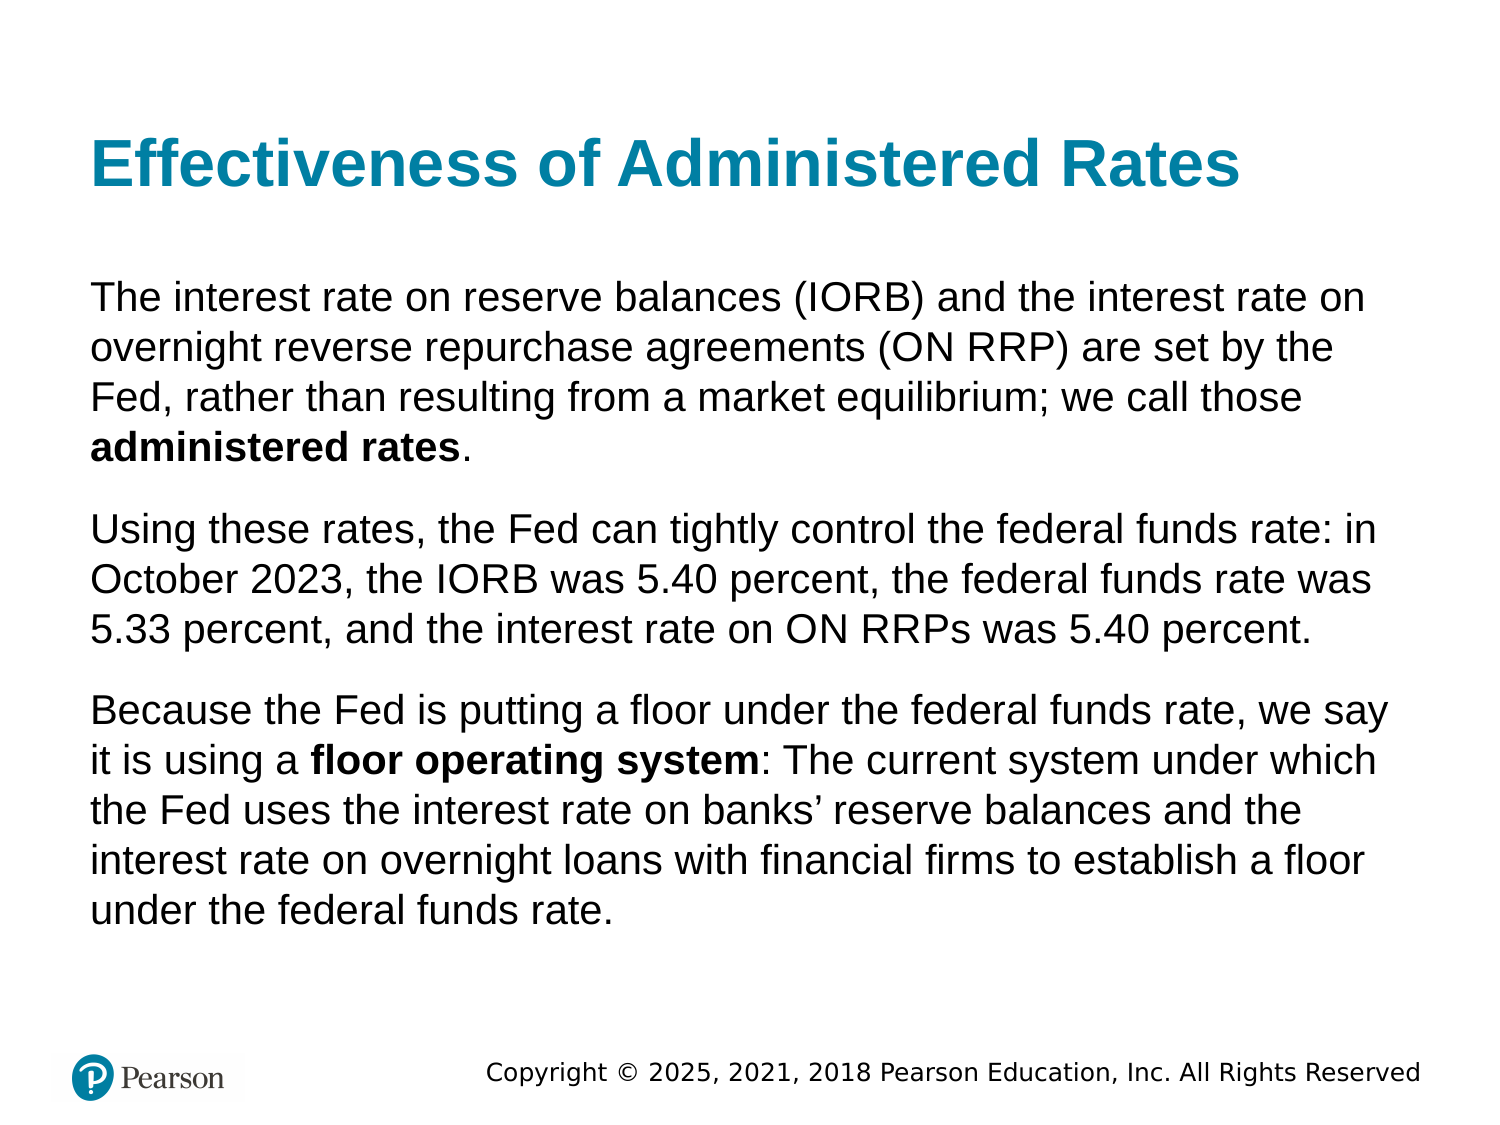

# Effectiveness of Administered Rates
The interest rate on reserve balances (I O R B) and the interest rate on overnight reverse repurchase agreements (O N R R P) are set by the Fed, rather than resulting from a market equilibrium; we call those administered rates.
Using these rates, the Fed can tightly control the federal funds rate: in October 2023, the I O R B was 5.40 percent, the federal funds rate was 5.33 percent, and the interest rate on O N R R P s was 5.40 percent.
Because the Fed is putting a floor under the federal funds rate, we say it is using a floor operating system: The current system under which the Fed uses the interest rate on banks’ reserve balances and the interest rate on overnight loans with financial firms to establish a floor under the federal funds rate.